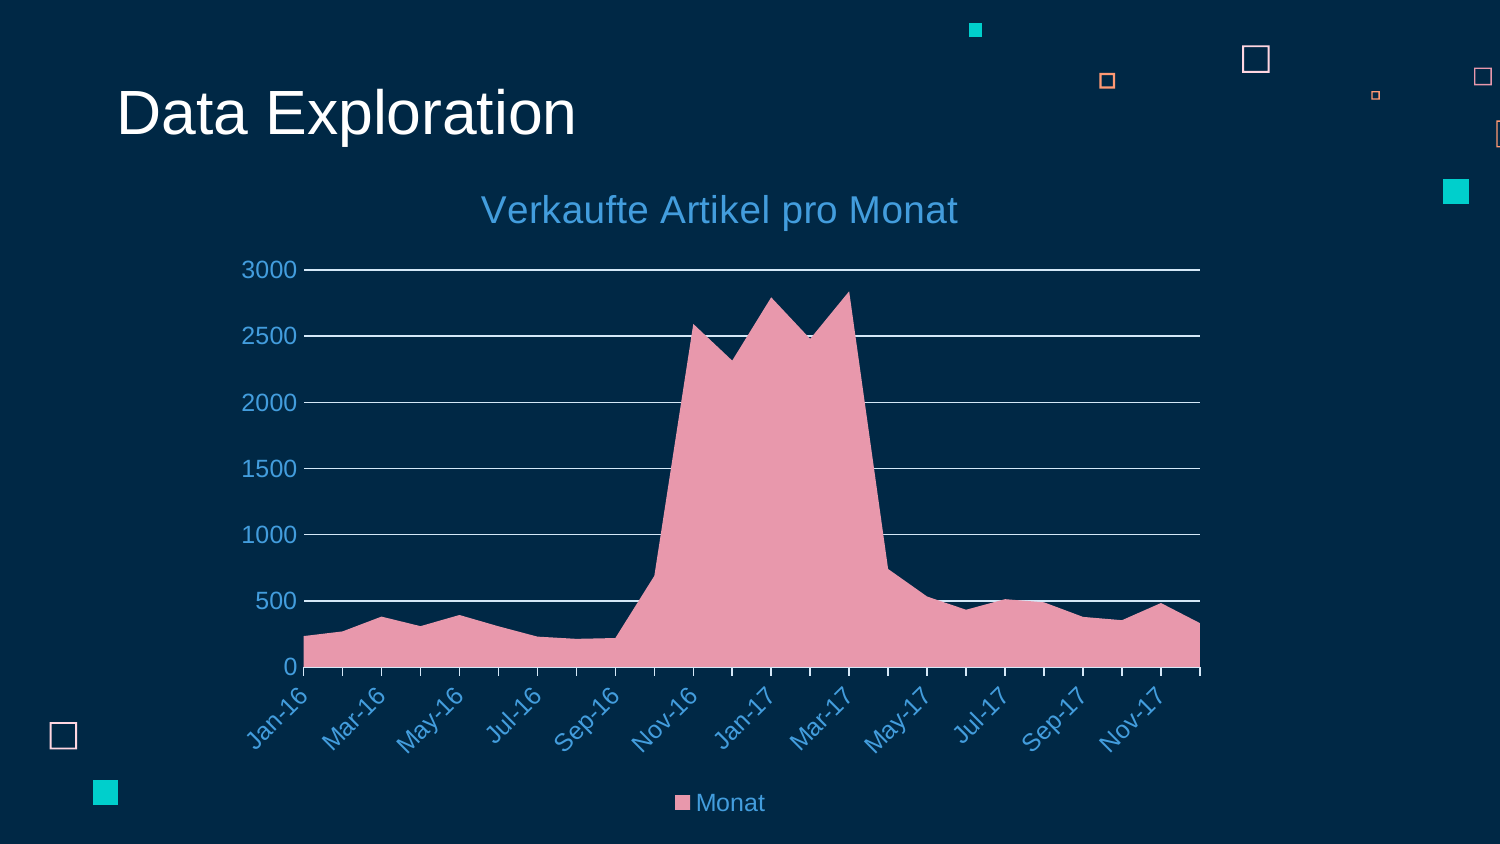

# Data Exploration

### Chart: Verkaufte Artikel pro Monat

| Category | Monat |
|---|---|
| 42370 | 233.0 |
| 42401 | 268.0 |
| 42430 | 380.0 |
| 42461 | 308.0 |
| 42491 | 392.0 |
| 42522 | 307.0 |
| 42552 | 229.0 |
| 42583 | 212.0 |
| 42614 | 218.0 |
| 42644 | 688.0 |
| 42675 | 2593.0 |
| 42705 | 2316.0 |
| 42736 | 2794.0 |
| 42767 | 2480.0 |
| 42795 | 2840.0 |
| 42826 | 740.0 |
| 42856 | 532.0 |
| 42887 | 432.0 |
| 42917 | 512.0 |
| 42948 | 488.0 |
| 42979 | 378.0 |
| 43009 | 353.0 |
| 43040 | 483.0 |
| 43070 | 331.0 |